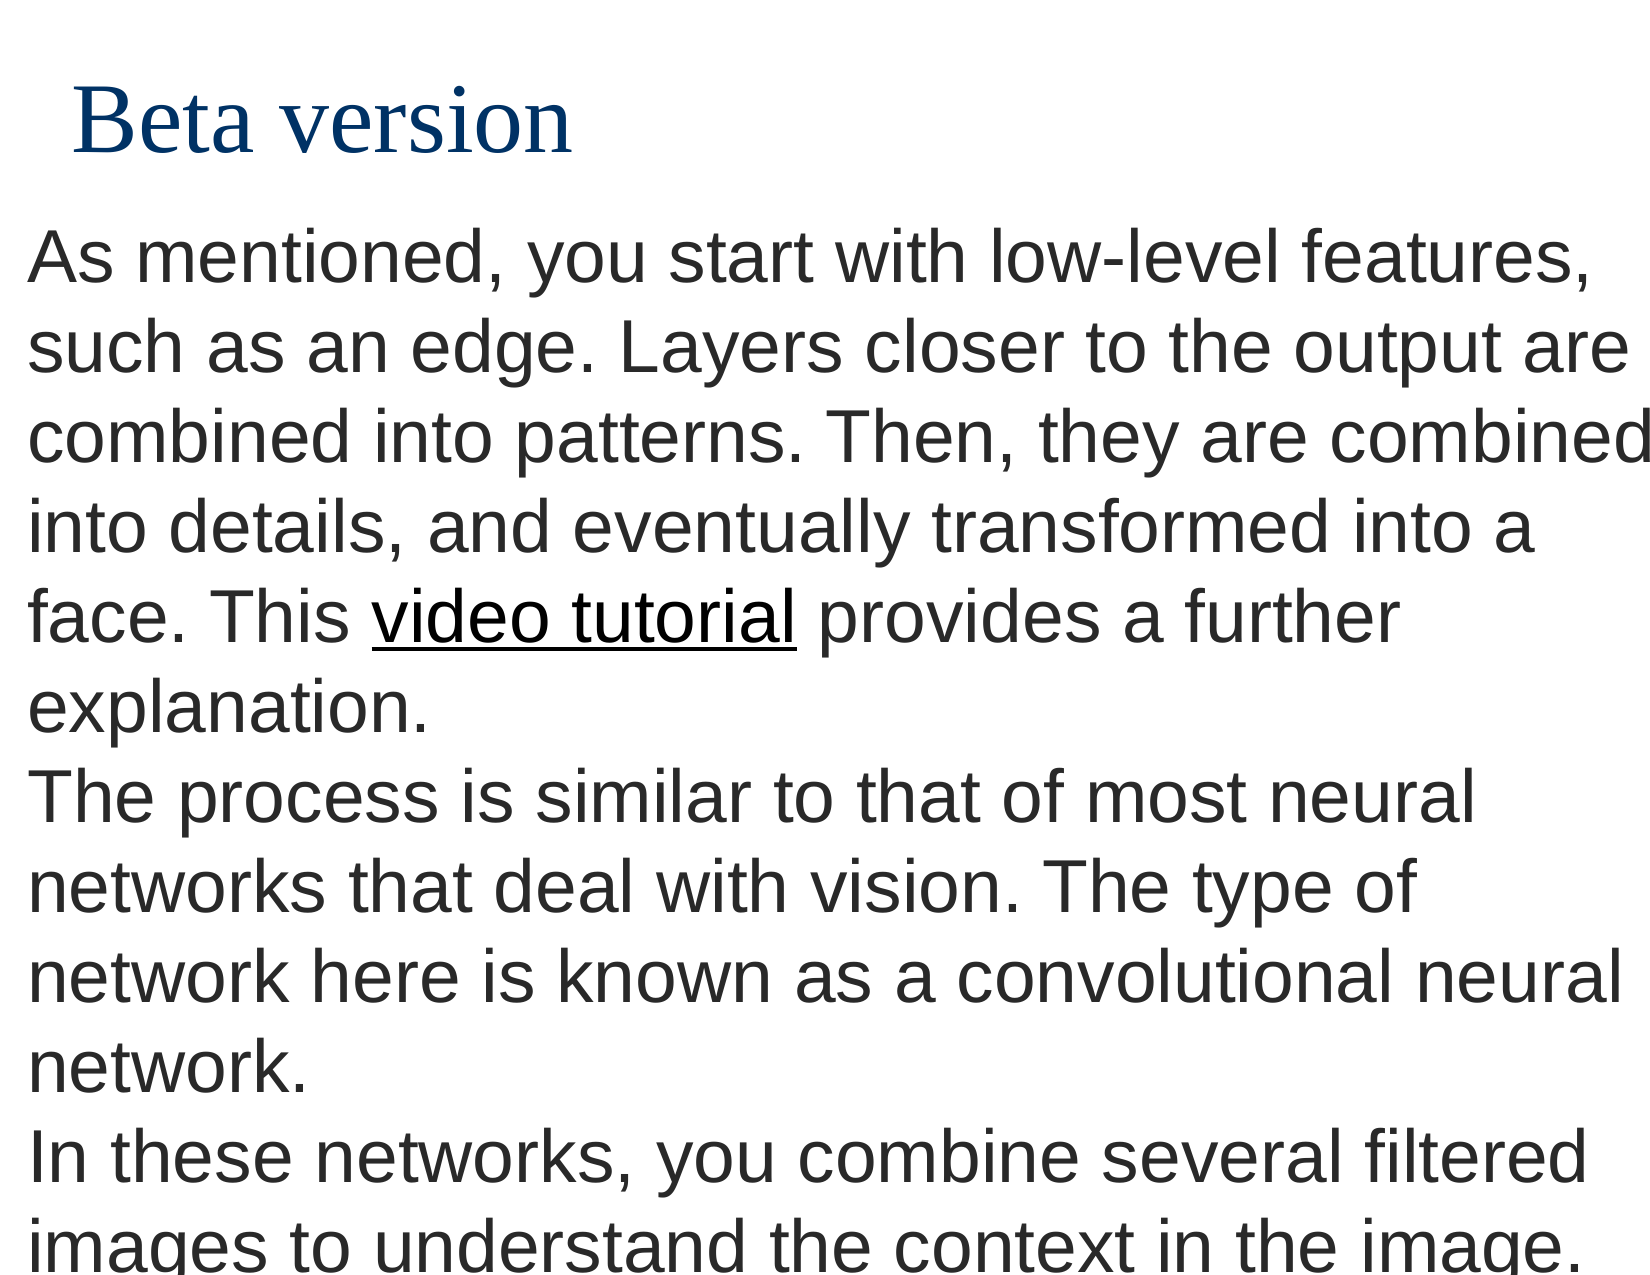

Beta version
As mentioned, you start with low-level features, such as an edge. Layers closer to the output are combined into patterns. Then, they are combined into details, and eventually transformed into a face. This video tutorial provides a further explanation.
The process is similar to that of most neural networks that deal with vision. The type of network here is known as a convolutional neural network.
In these networks, you combine several filtered images to understand the context in the image.